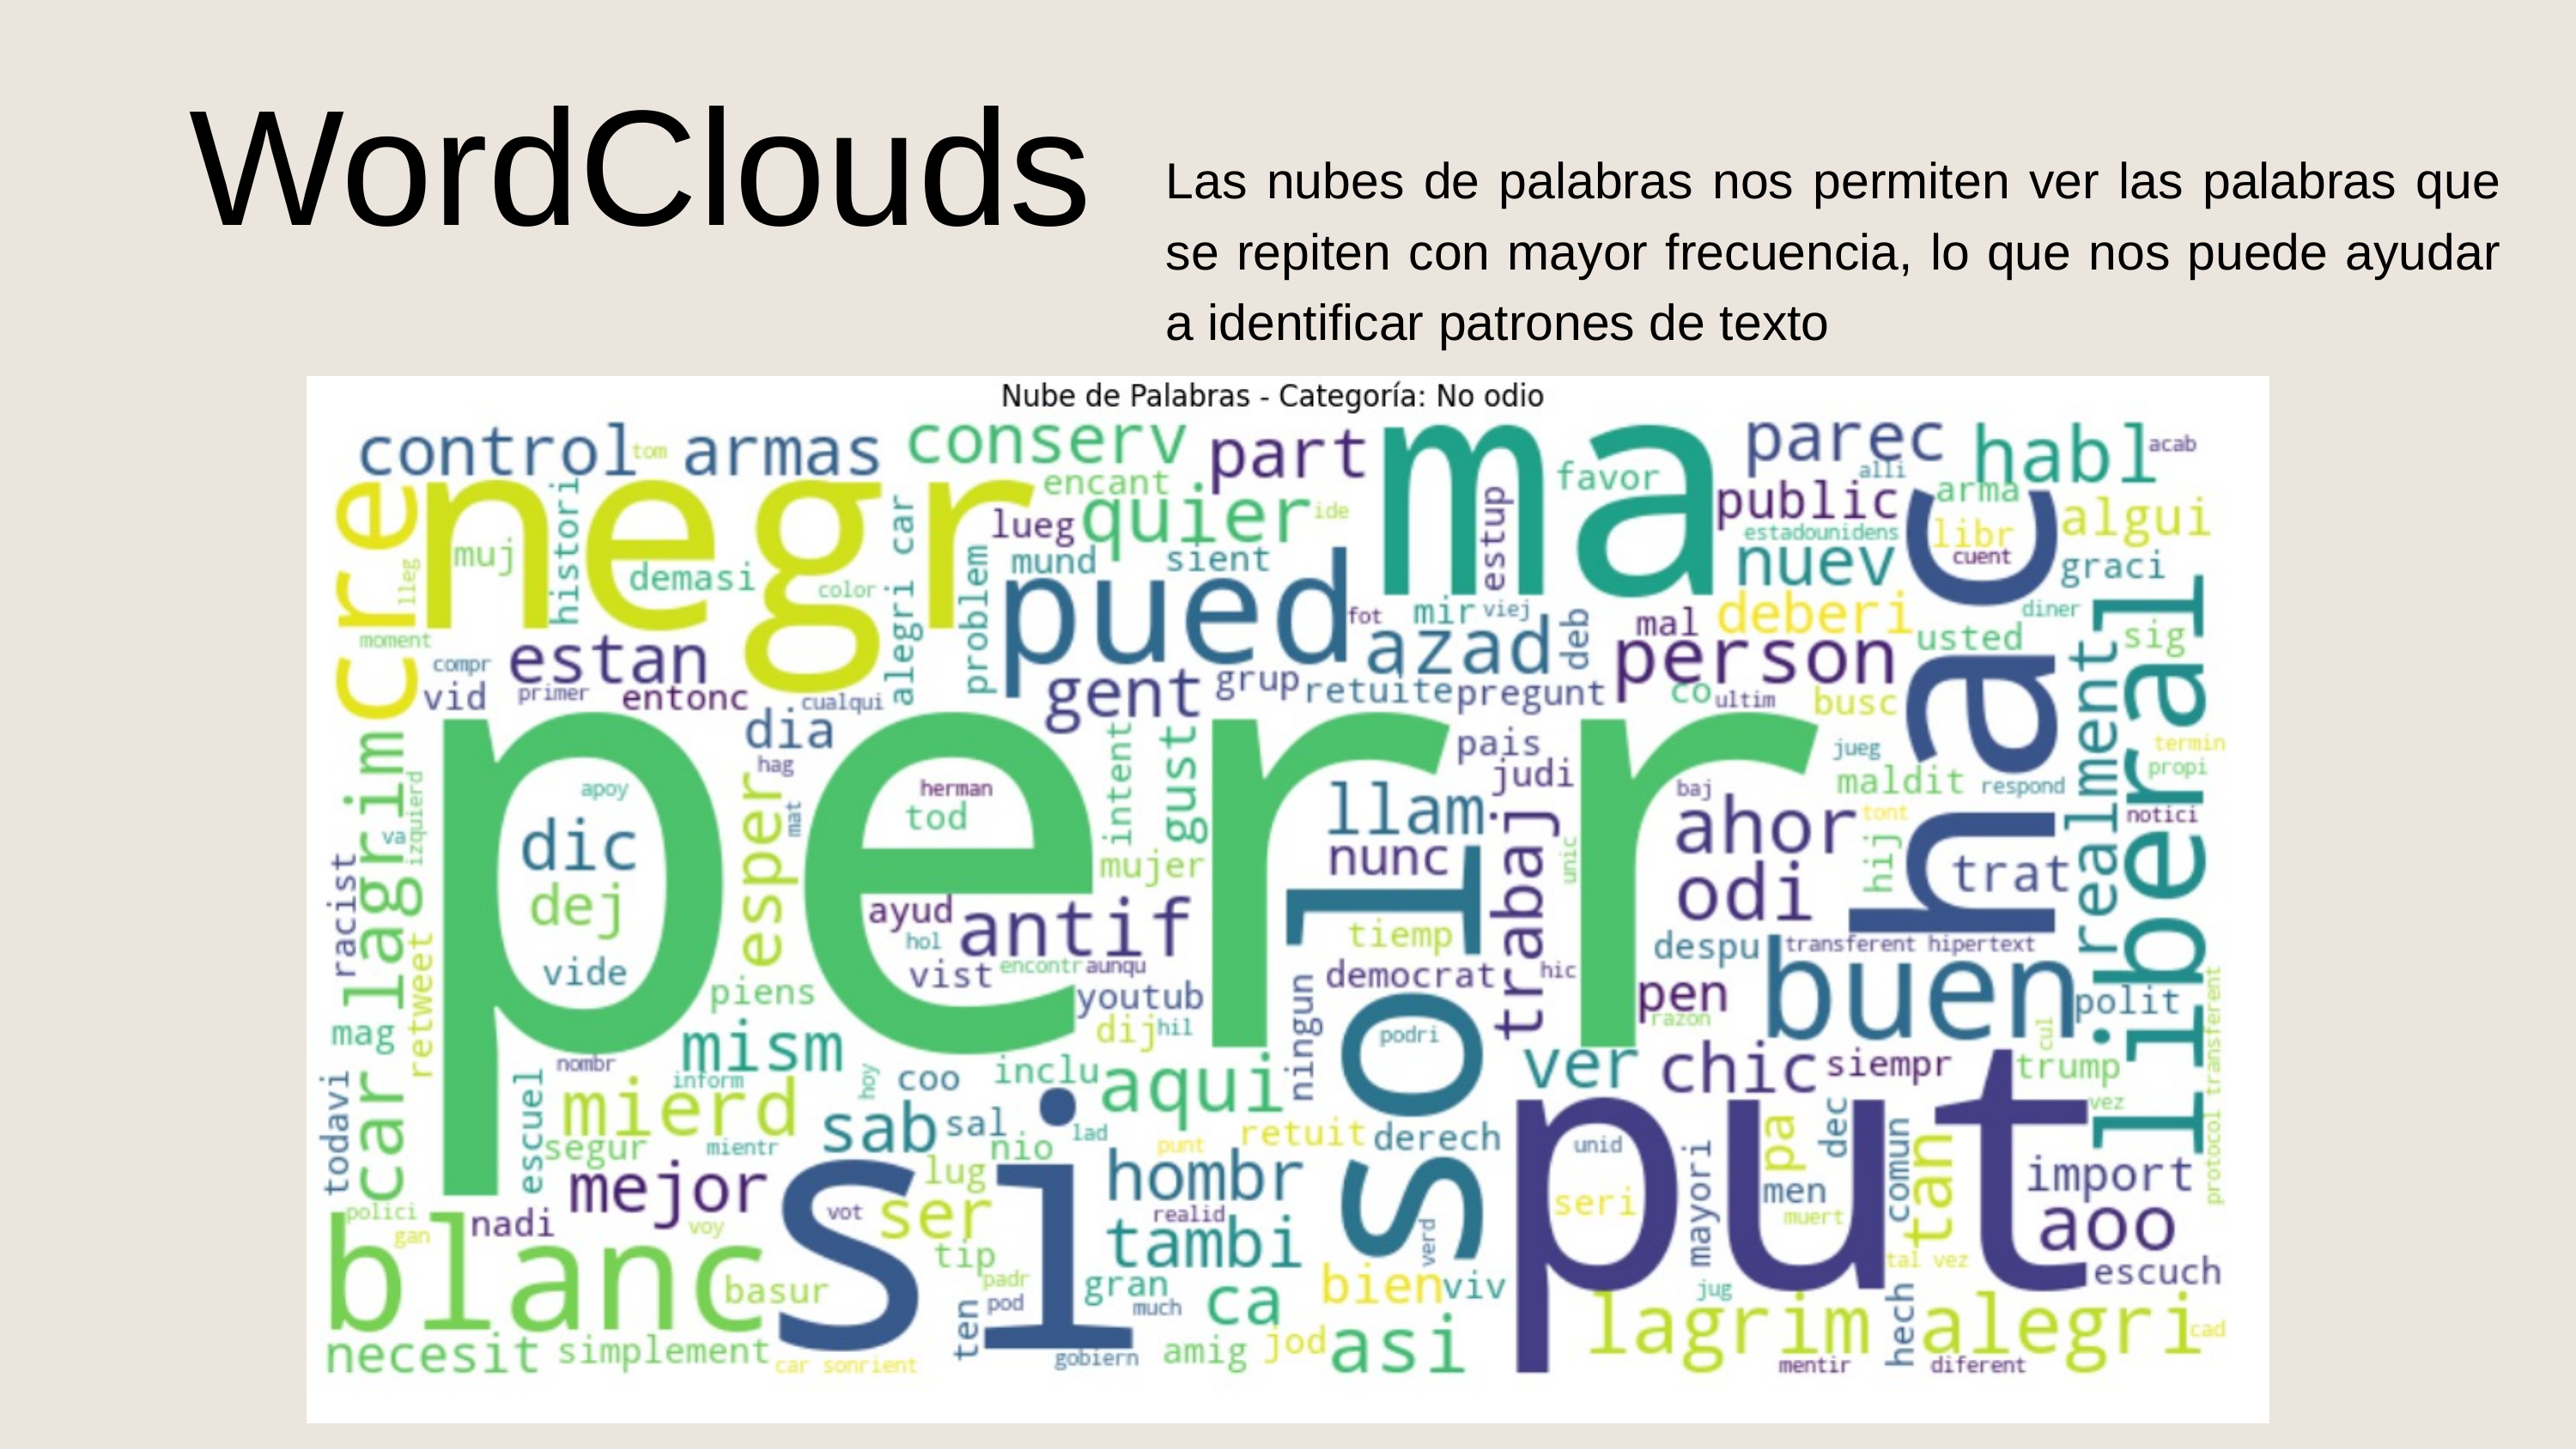

WordClouds
Las nubes de palabras nos permiten ver las palabras que se repiten con mayor frecuencia, lo que nos puede ayudar a identificar patrones de texto